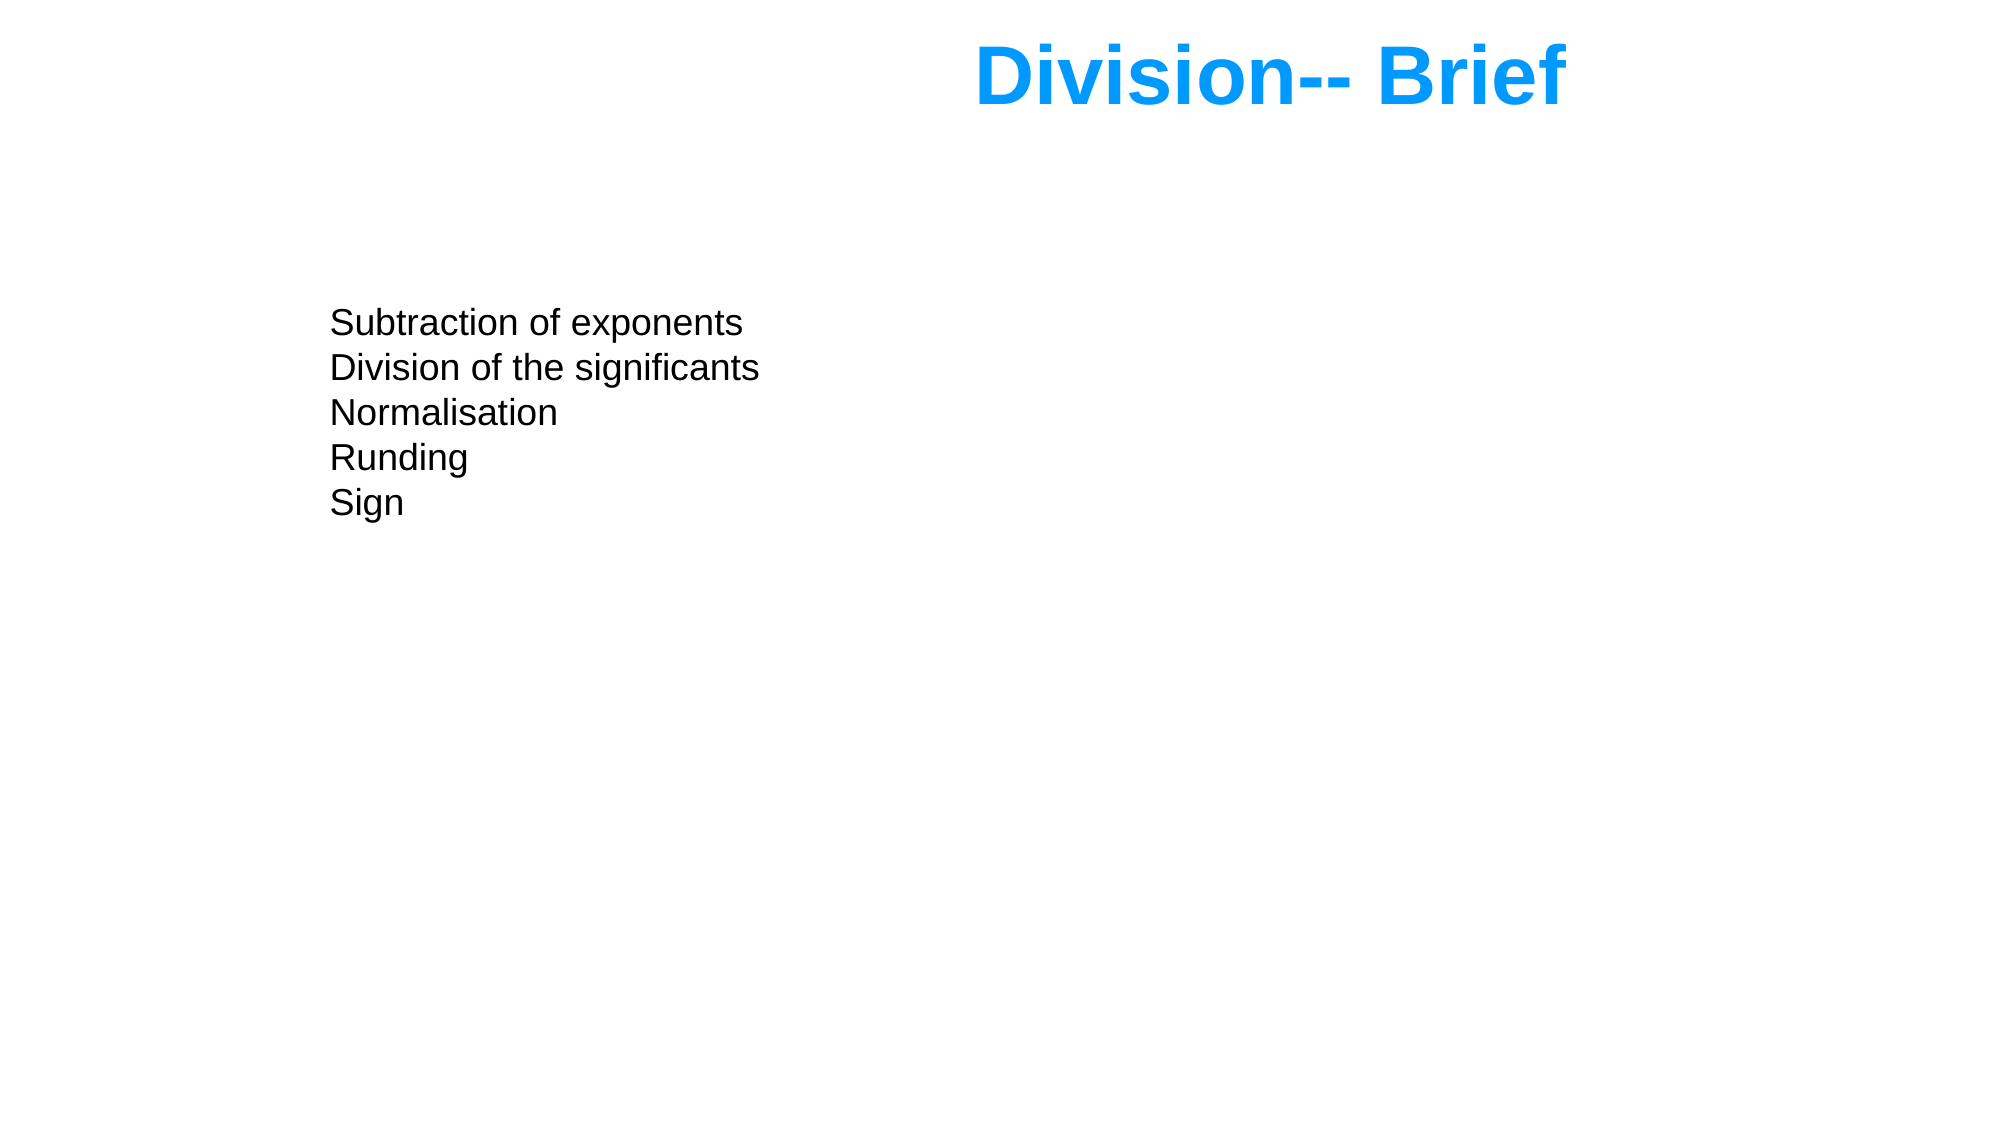

Division-- Brief
Subtraction of exponents
Division of the significants
Normalisation
Runding
Sign